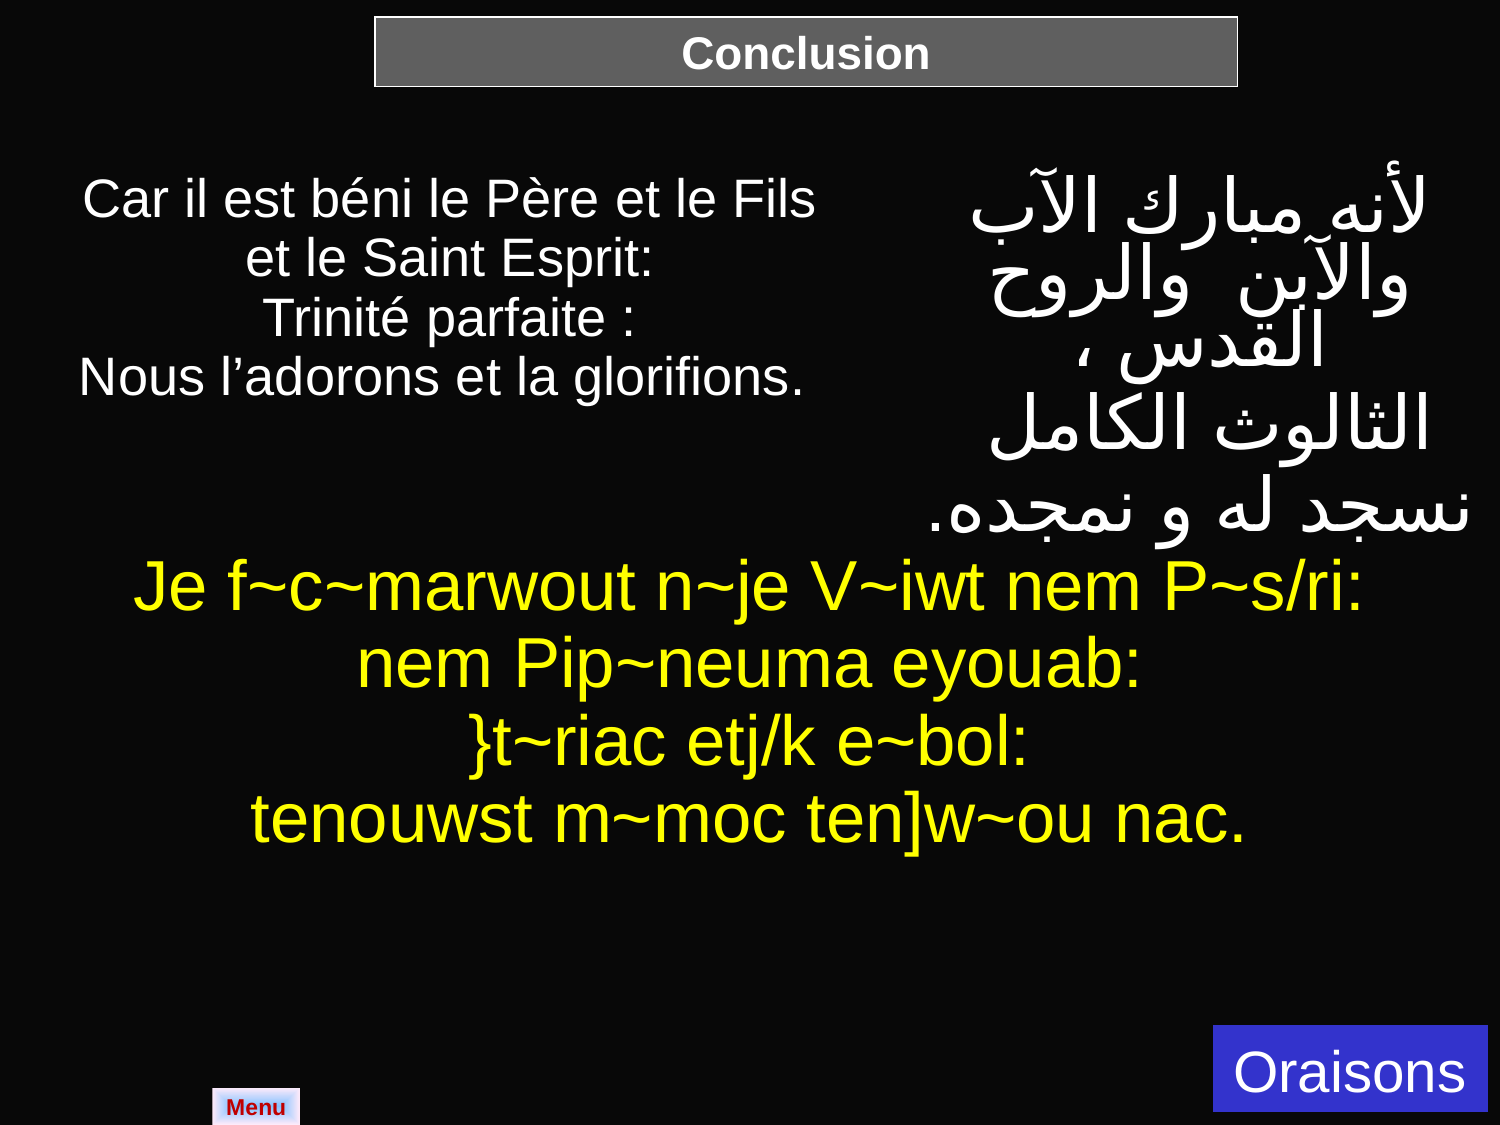

Conclusion
| Car il est béni le Père et le Fils et le Saint Esprit: Trinité parfaite : Nous l’adorons et la glorifions. | لأنه مبارك الآب والآبن والروح القدس ، الثالوث الكامل نسجد له و نمجده. |
| --- | --- |
| Je f~c~marwout n~je V~iwt nem P~s/ri: nem Pip~neuma eyouab: }t~riac etj/k e~bol: tenouwst m~moc ten]w~ou nac. |  |
Oraisons
Menu